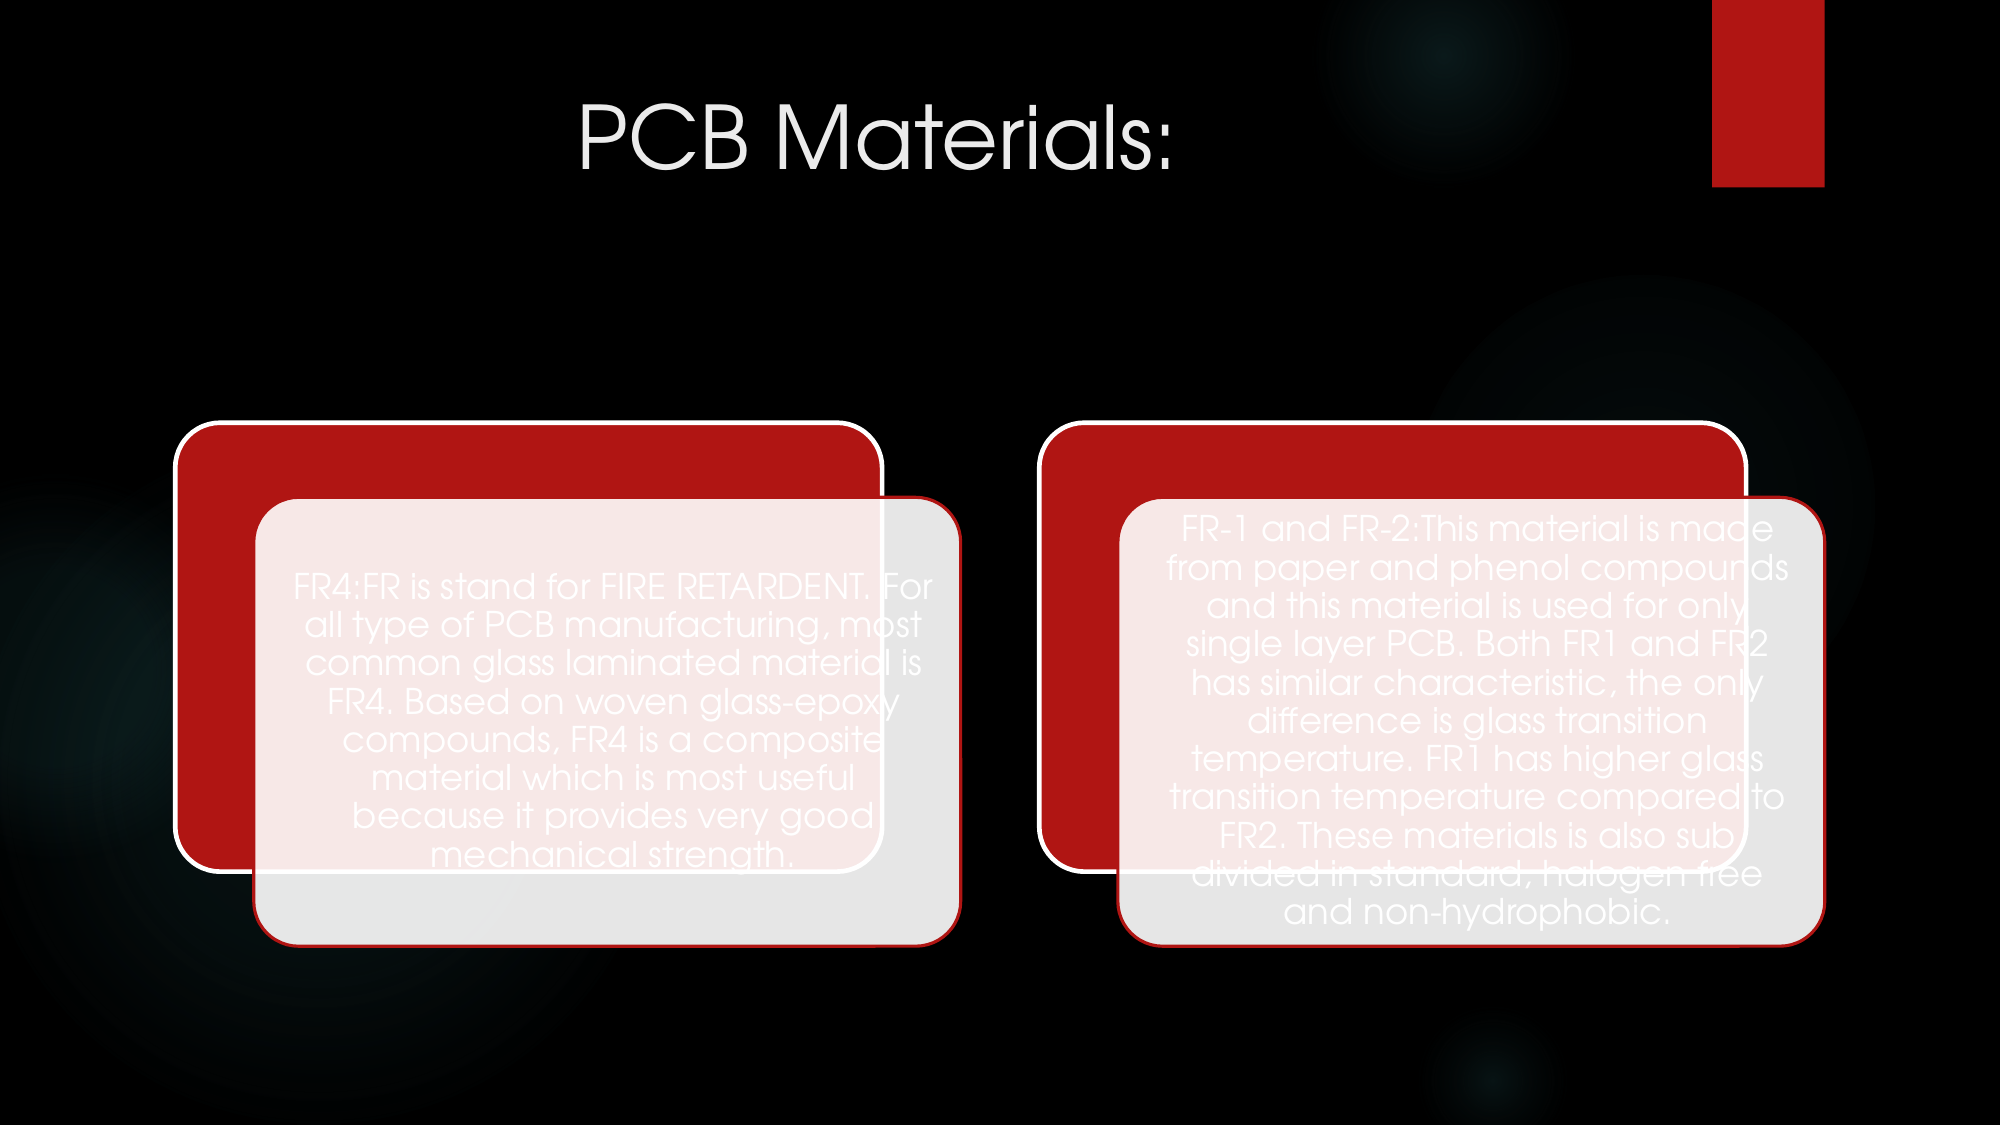

# PCB Materials:
FR4:FR is stand for FIRE RETARDENT. For all type of PCB manufacturing, most common glass laminated material is FR4. Based on woven glass-epoxy compounds, FR4 is a composite material which is most useful because it provides very good mechanical strength.
FR-1 and FR-2:This material is made from paper and phenol compounds and this material is used for only single layer PCB. Both FR1 and FR2 has similar characteristic, the only difference is glass transition temperature. FR1 has higher glass transition temperature compared to FR2. These materials is also sub divided in standard, halogen free and non-hydrophobic.